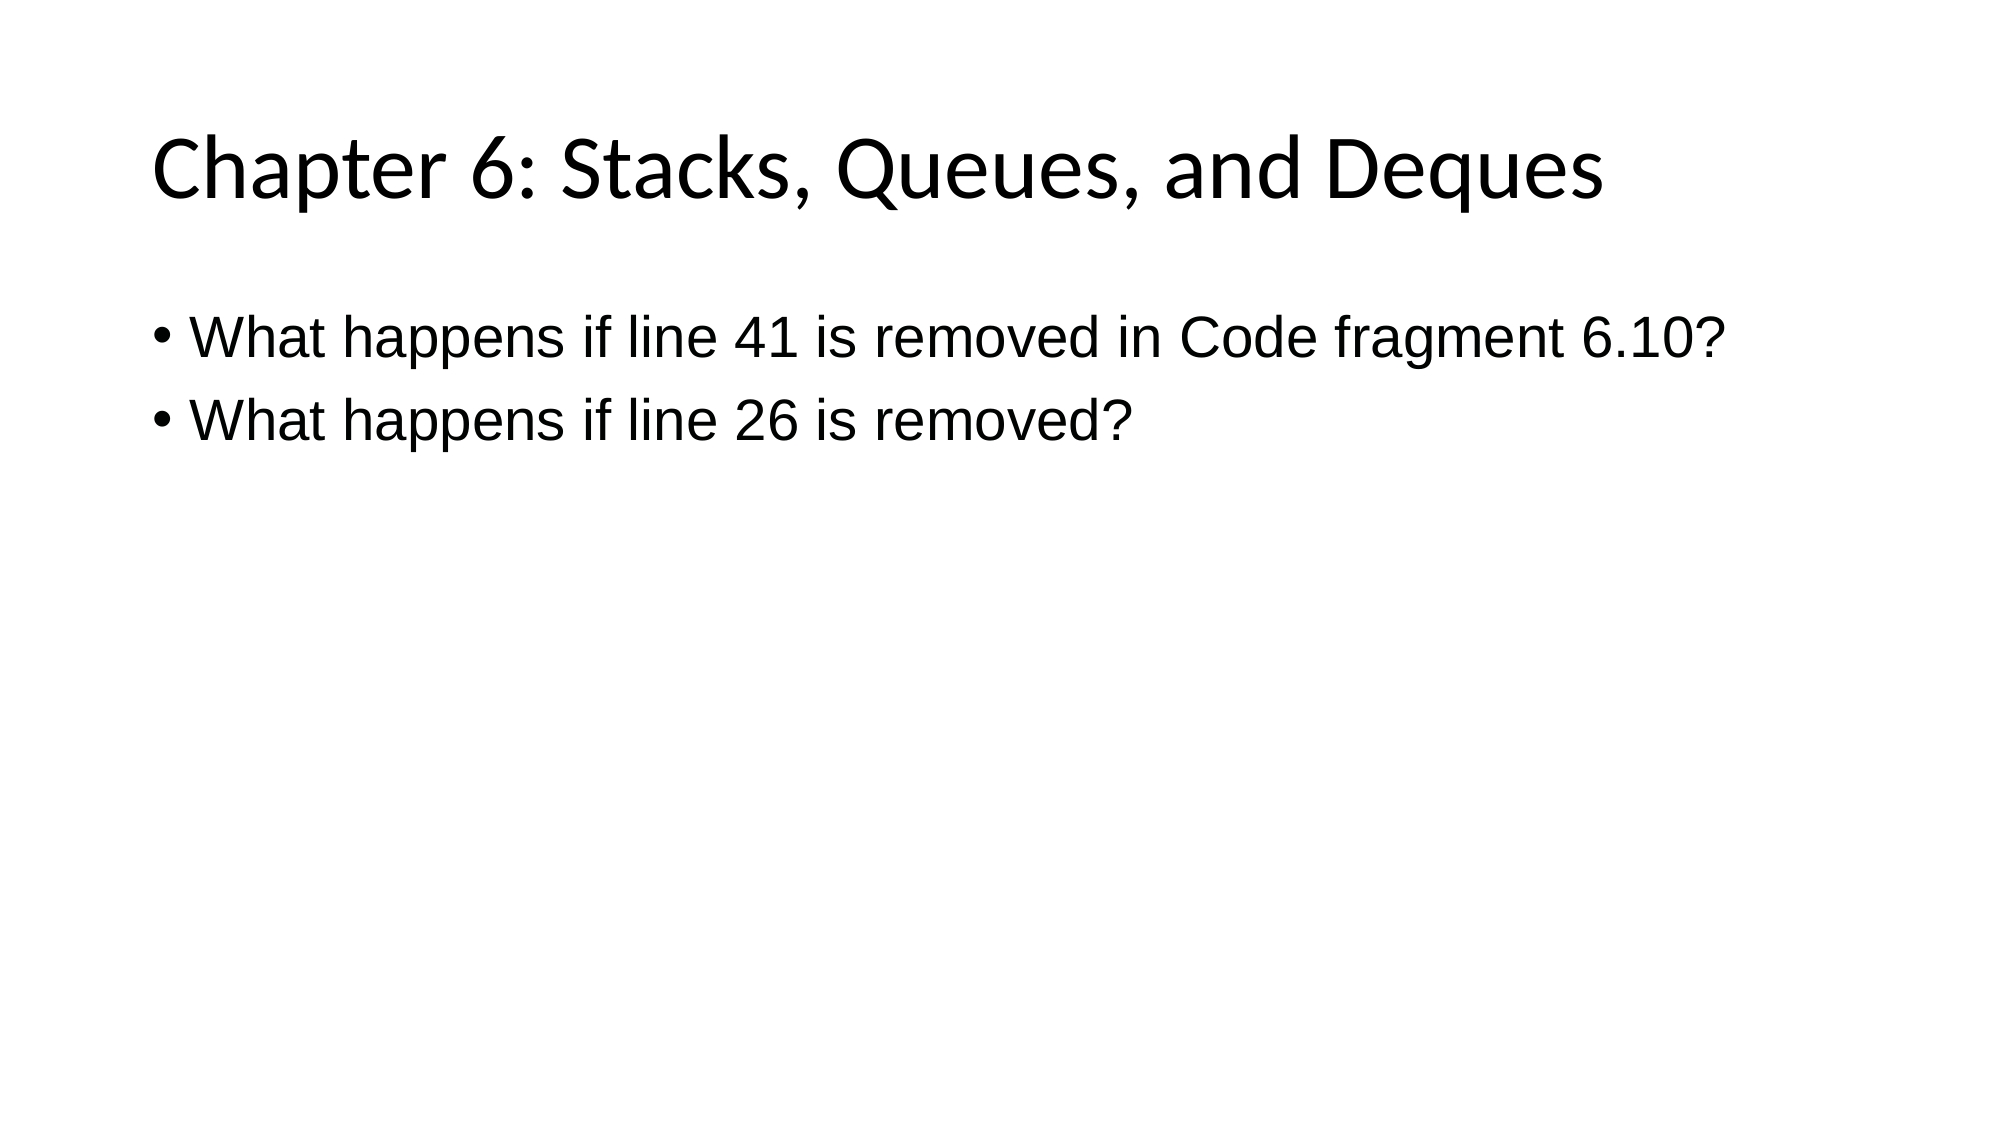

# Chapter 6: Stacks, Queues, and Deques
What happens if line 41 is removed in Code fragment 6.10?
What happens if line 26 is removed?